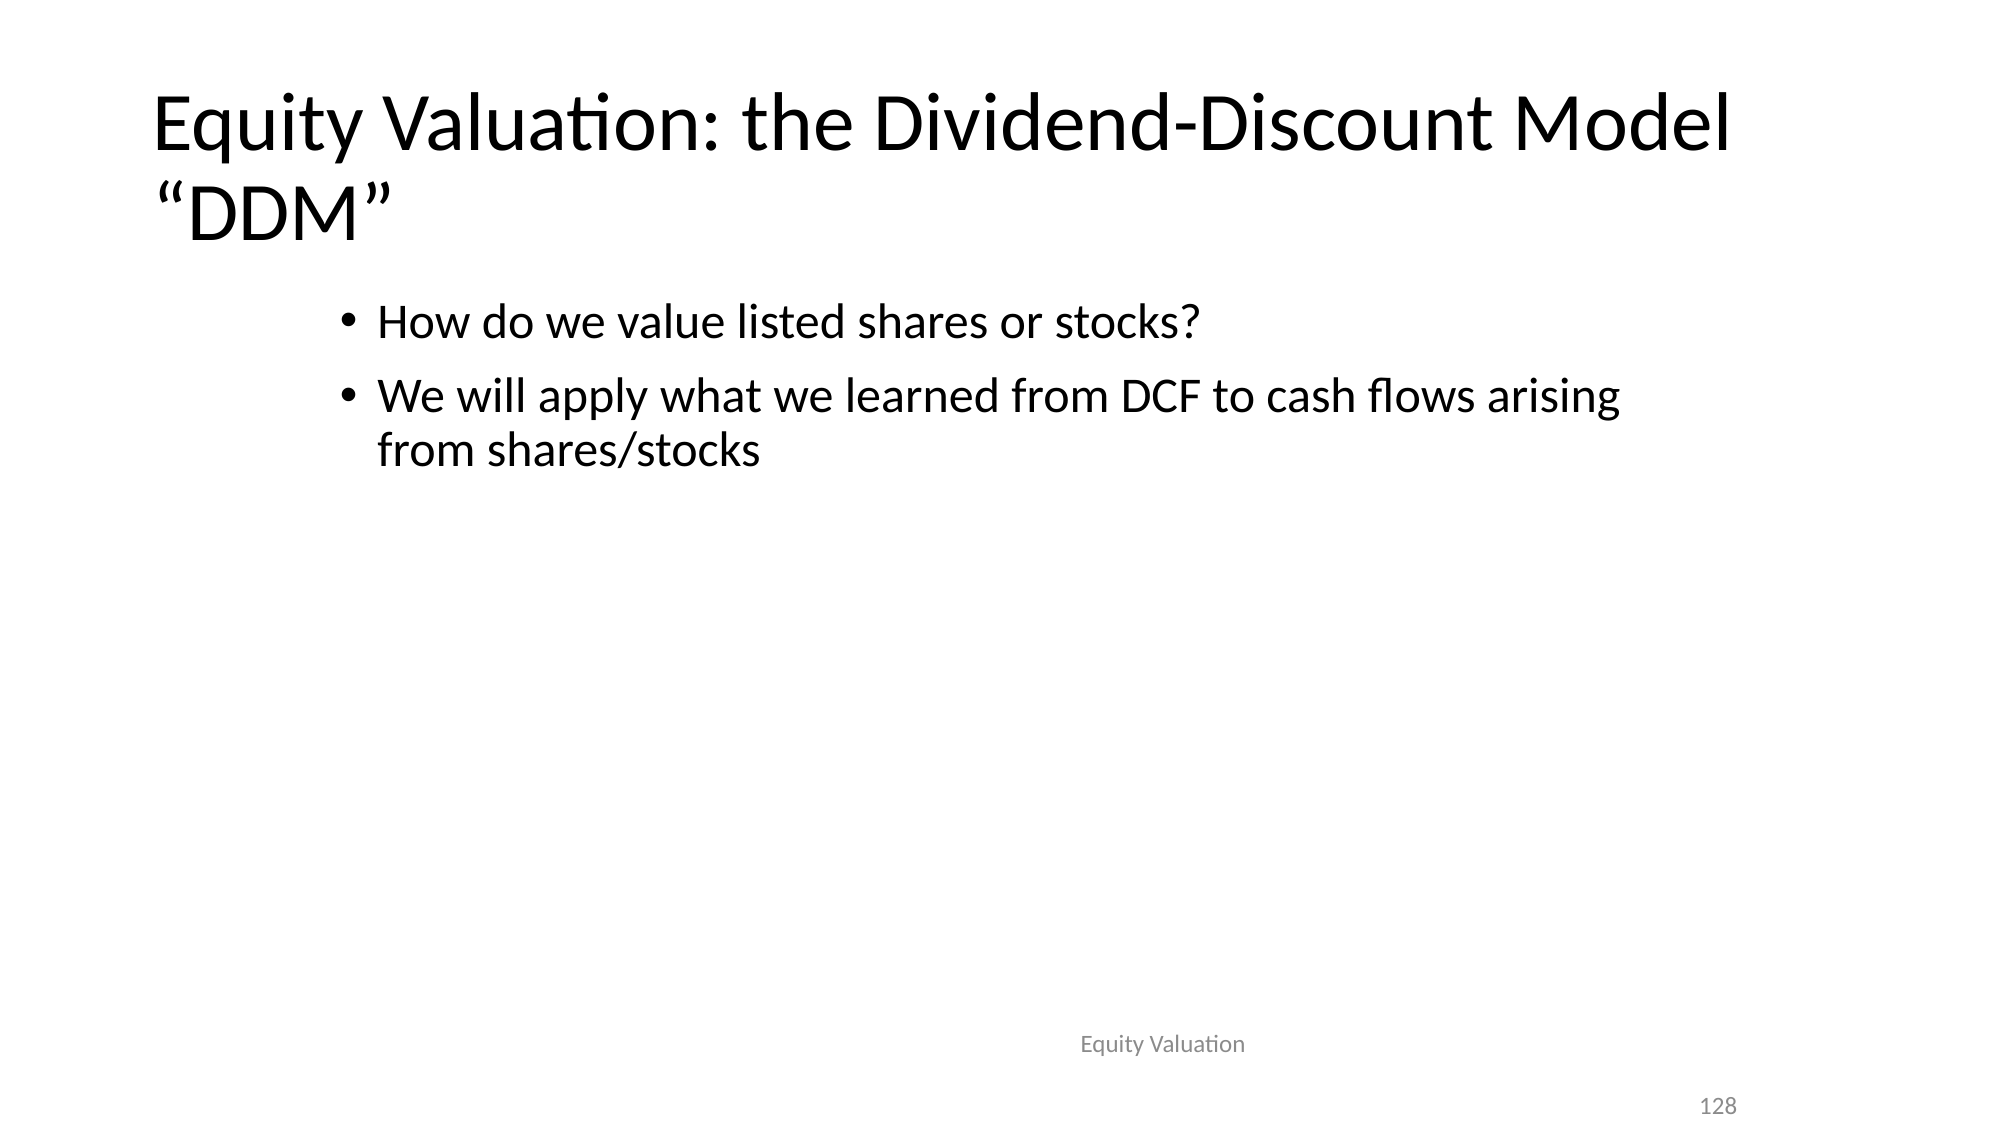

# Equity Valuation: the Dividend-Discount Model “DDM”
How do we value listed shares or stocks?
We will apply what we learned from DCF to cash flows arising from shares/stocks
Equity Valuation
128